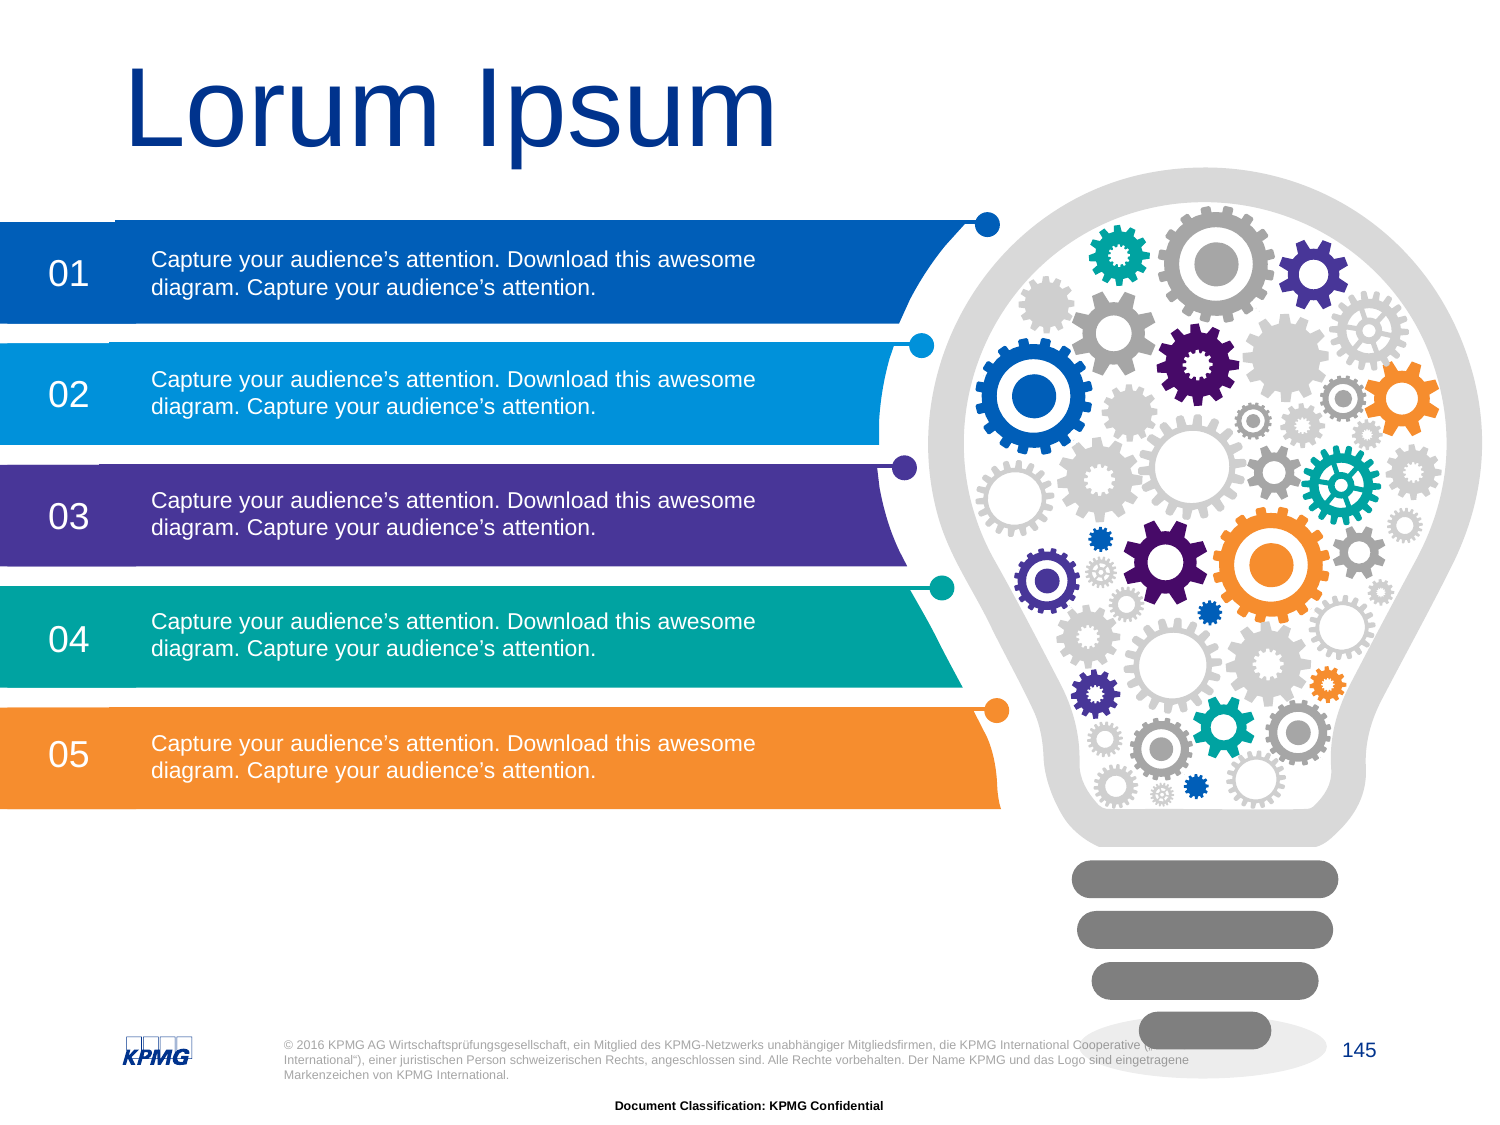

# Lorum Ipsum

Capture your audience’s attention. Download this awesome diagram. Capture your audience’s attention.
01

Capture your audience’s attention. Download this awesome diagram. Capture your audience’s attention.
02

Capture your audience’s attention. Download this awesome diagram. Capture your audience’s attention.
03

Capture your audience’s attention. Download this awesome diagram. Capture your audience’s attention.
04

Capture your audience’s attention. Download this awesome diagram. Capture your audience’s attention.
05